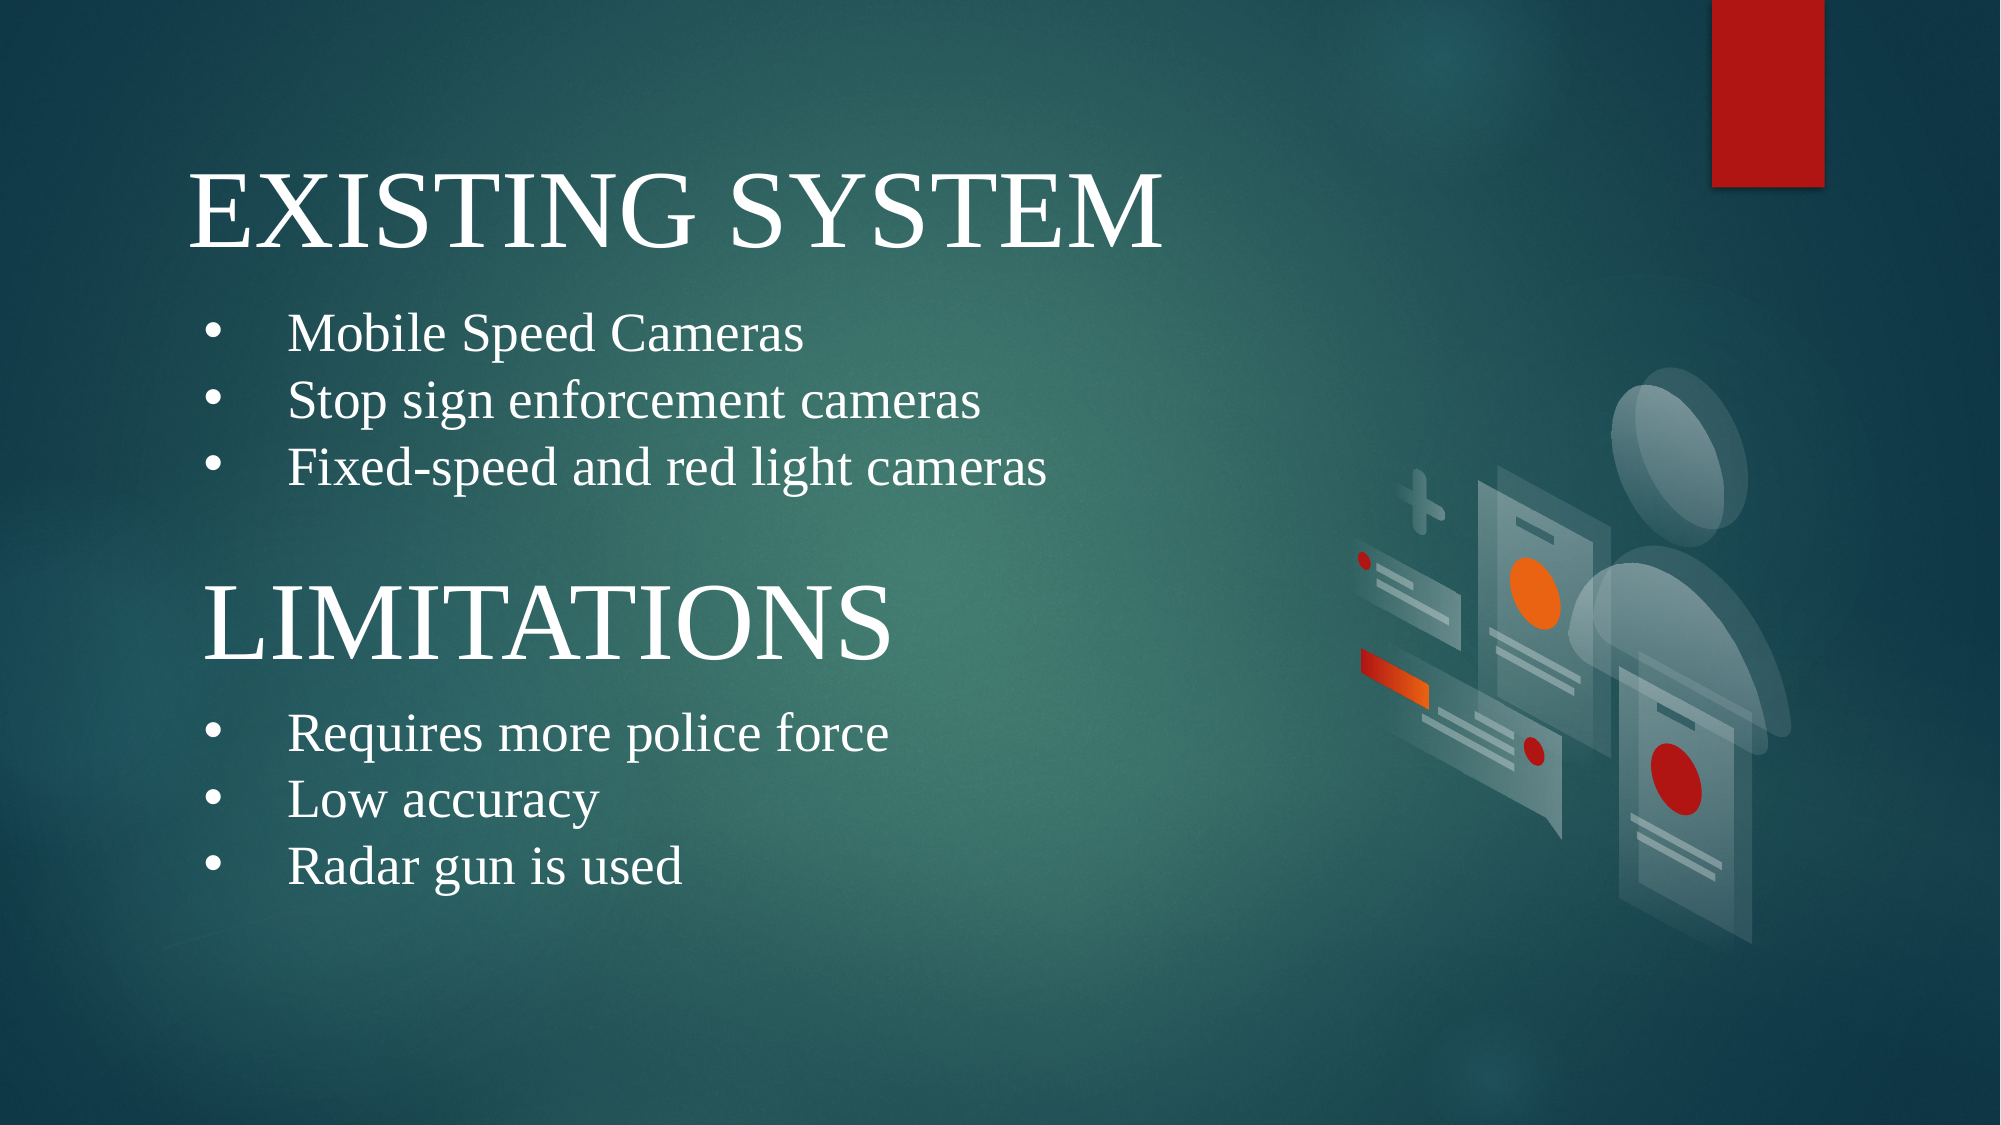

# EXISTING SYSTEM
Mobile Speed Cameras
Stop sign enforcement cameras
Fixed-speed and red light cameras

Requires more police force
Low accuracy
Radar gun is used

LIMITATIONS